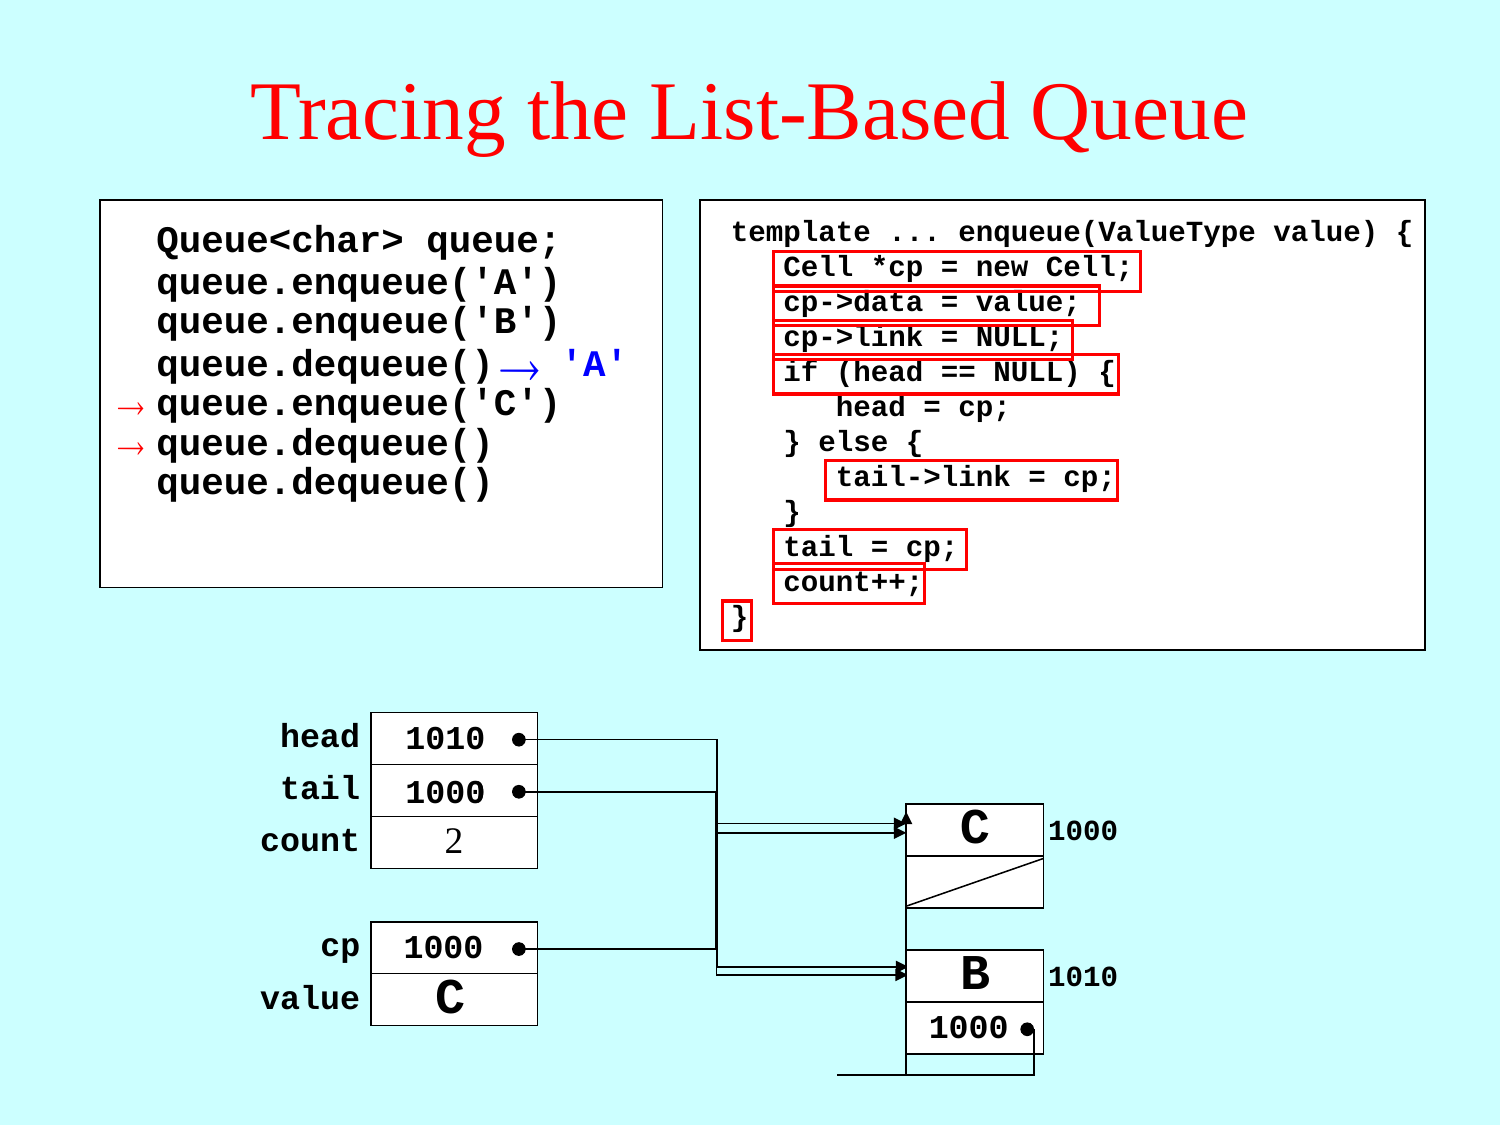

# Tracing the List-Based Queue

template ... enqueue(ValueType value) {
   Cell *cp = new Cell;
   cp->data = value;
   cp->link = NULL;
   if (head == NULL) {
      head = cp;
   } else {
      tail->link = cp;
   }
   tail = cp;
   count++;
}

Queue<char> queue;

queue.enqueue('A')

queue.enqueue('B')

→
'A'
queue.dequeue()

queue.enqueue('C')
→
queue.dequeue()
→
queue.dequeue()

head
1010

tail
1010

1000

C

1000
1

2

count
0

cp

C
value

1000

B

1010

1000